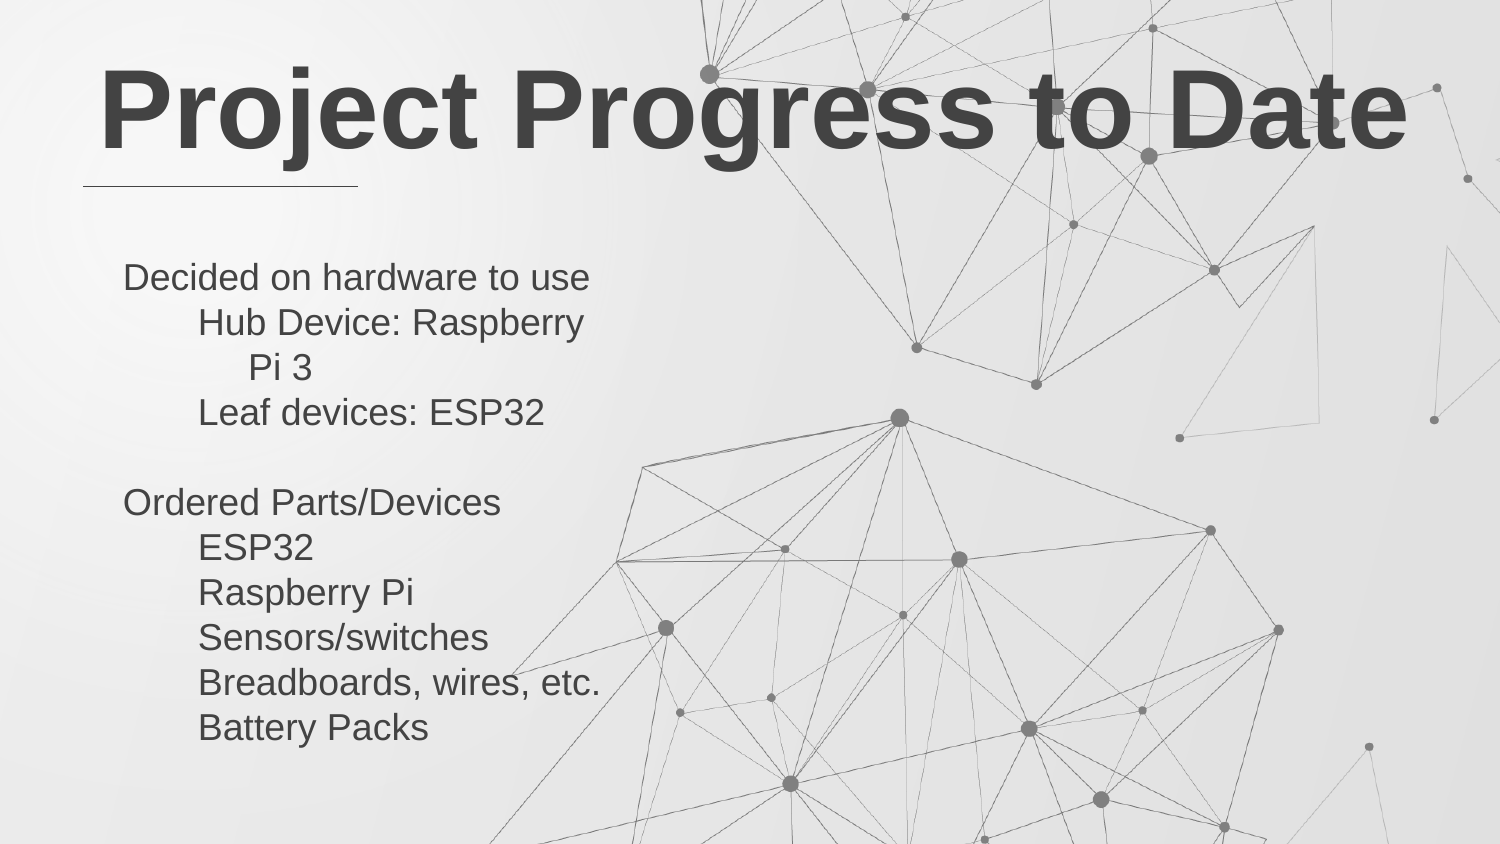

Project Progress to Date
Decided on hardware to use
Hub Device: Raspberry Pi 3
Leaf devices: ESP32

Ordered Parts/Devices
ESP32
Raspberry Pi
Sensors/switches
Breadboards, wires, etc.
Battery Packs